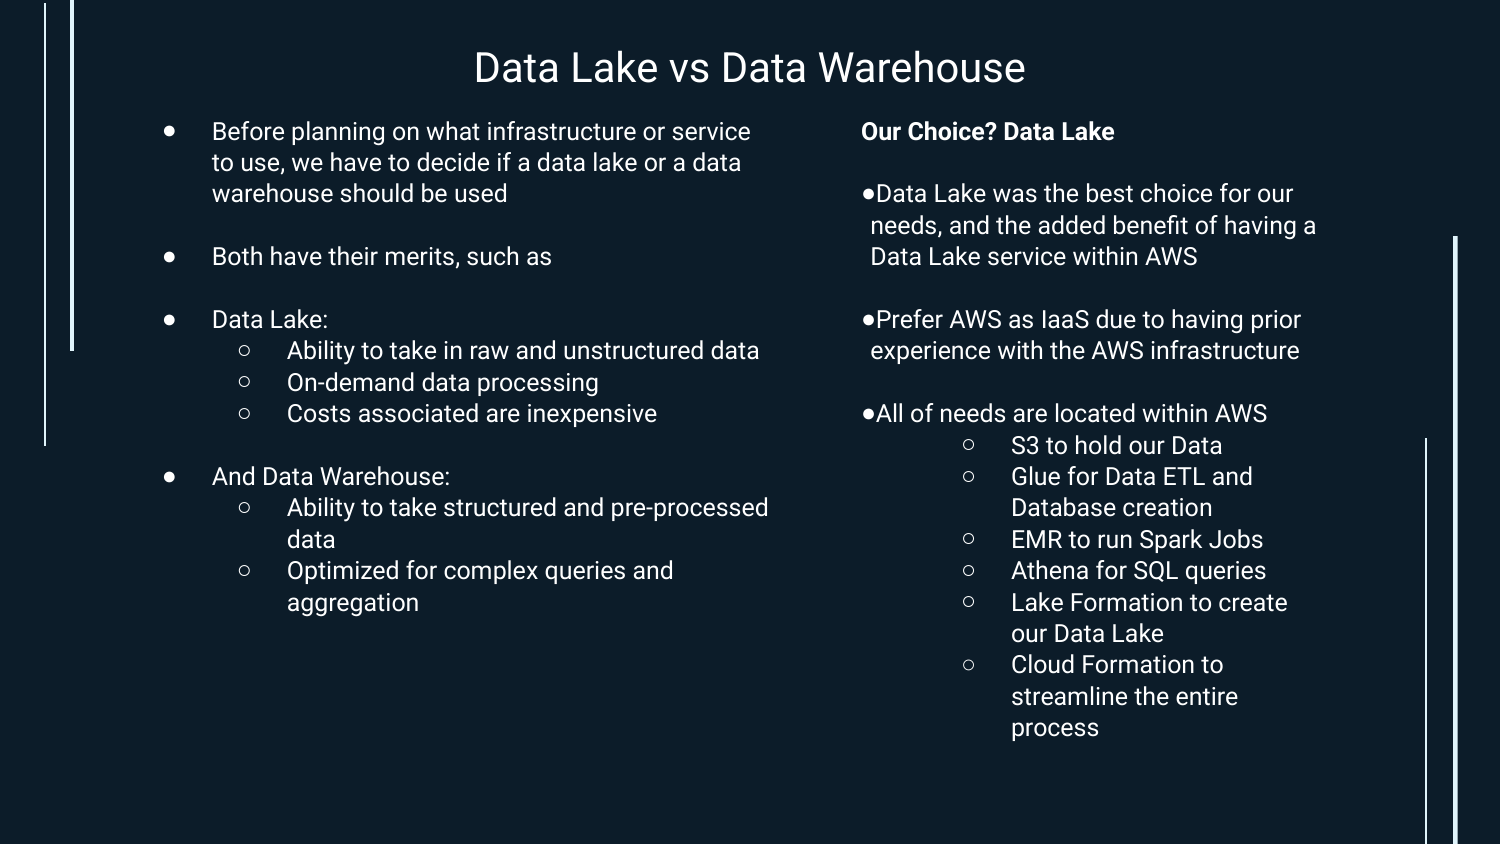

# Data Lake vs Data Warehouse
Before planning on what infrastructure or service to use, we have to decide if a data lake or a data warehouse should be used

Both have their merits, such as

Data Lake:
Ability to take in raw and unstructured data
On-demand data processing
Costs associated are inexpensive

And Data Warehouse:
Ability to take structured and pre-processed data
Optimized for complex queries and aggregation

Our Choice? Data Lake

Data Lake was the best choice for our needs, and the added benefit of having a Data Lake service within AWS

Prefer AWS as IaaS due to having prior experience with the AWS infrastructure

All of needs are located within AWS
S3 to hold our Data
Glue for Data ETL and Database creation
EMR to run Spark Jobs
Athena for SQL queries
Lake Formation to create our Data Lake
Cloud Formation to streamline the entire process